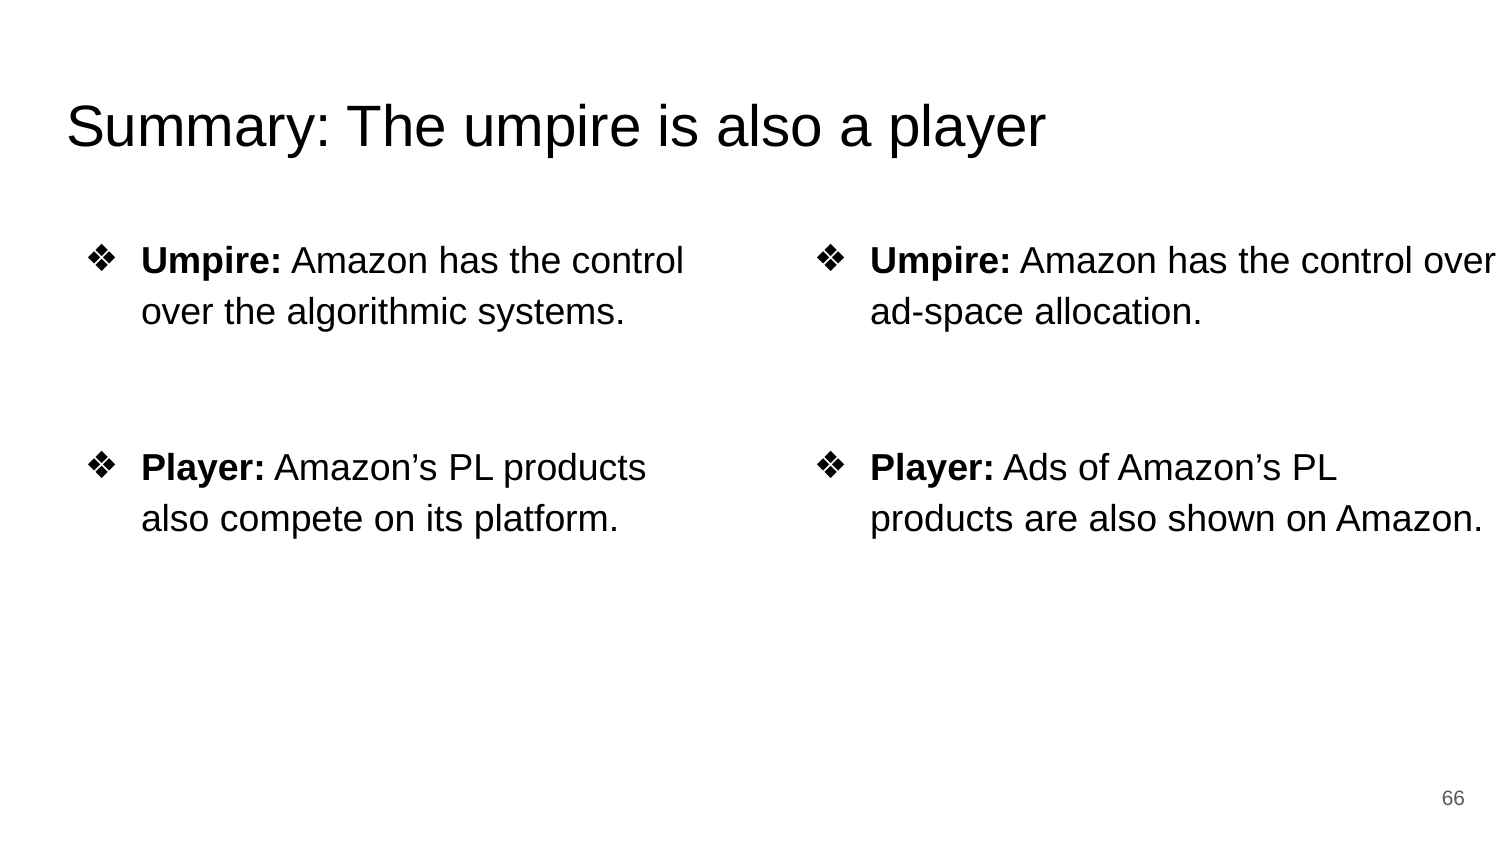

# Summary: The umpire is also a player
Umpire: Amazon has the control over the algorithmic systems.

Player: Amazon’s PL products also compete on its platform.
Umpire: Amazon has the control over ad-space allocation.

Player: Ads of Amazon’s PL
products are also shown on Amazon.
66